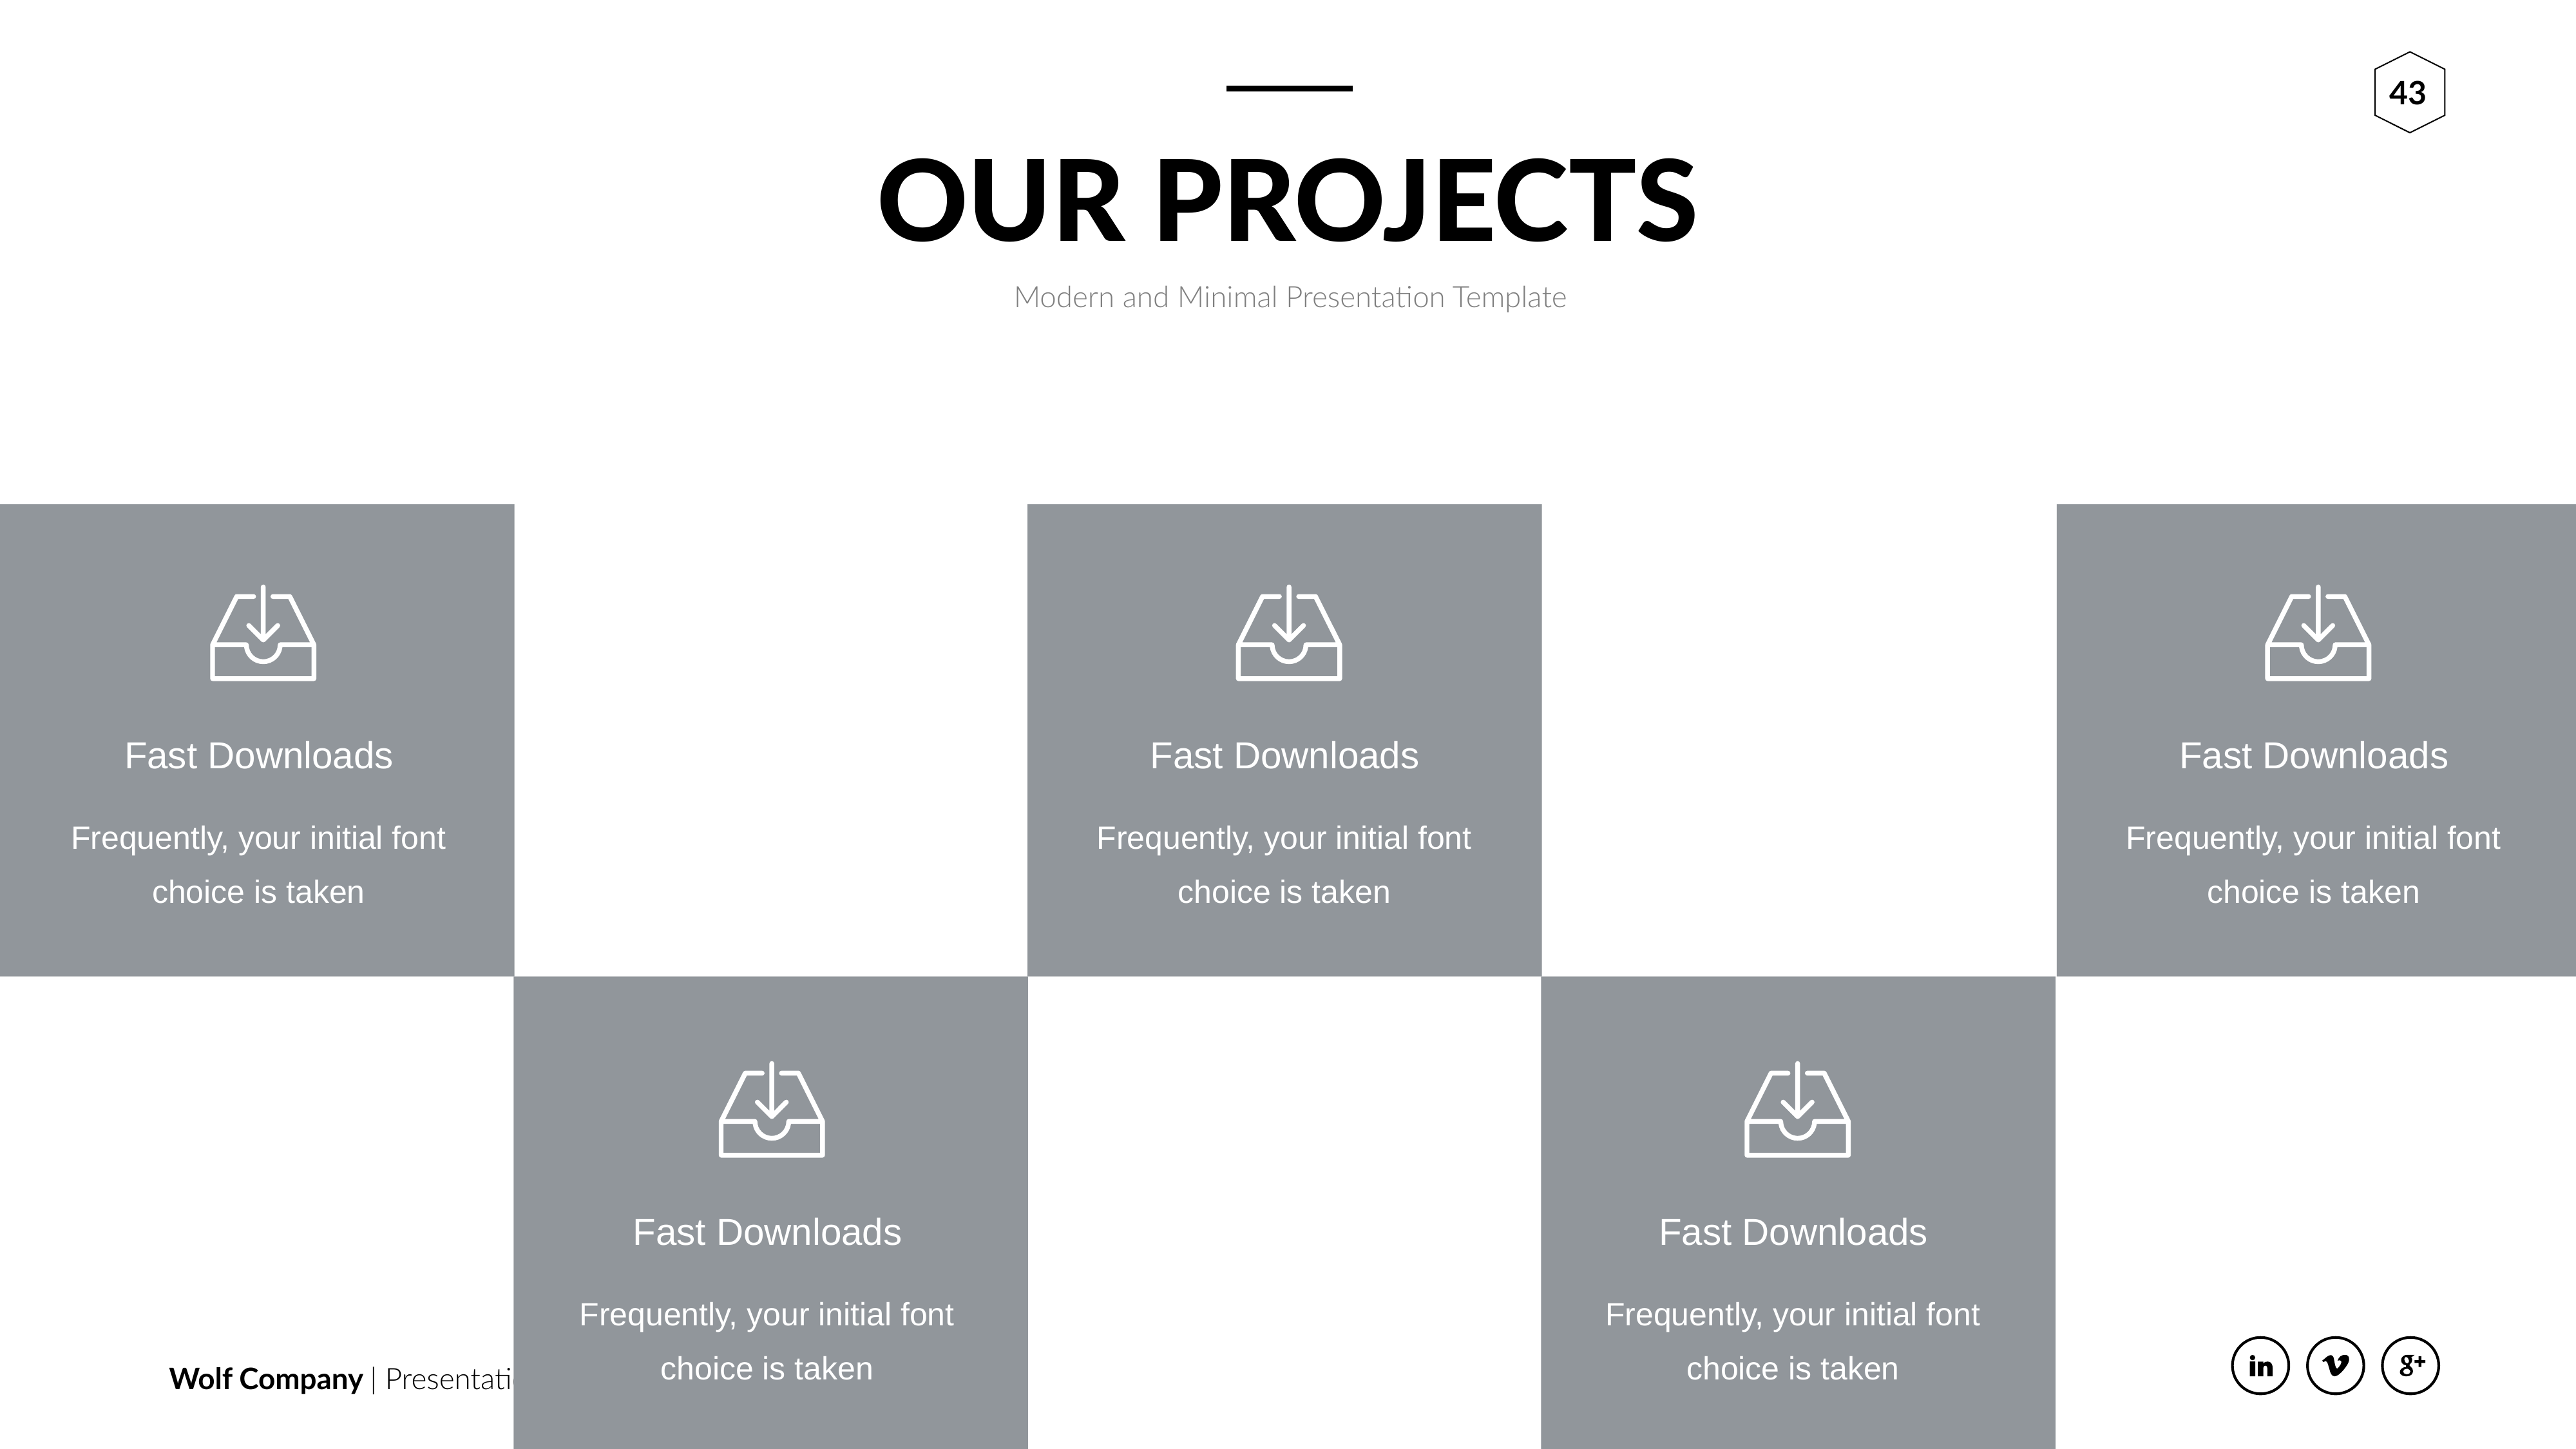

OUR PROJECTS
Modern and Minimal Presentation Template

Fast Downloads
Fast Downloads
Fast Downloads
Frequently, your initial font choice is taken
Frequently, your initial font choice is taken
Frequently, your initial font choice is taken

Fast Downloads
Fast Downloads
Frequently, your initial font choice is taken
Frequently, your initial font choice is taken